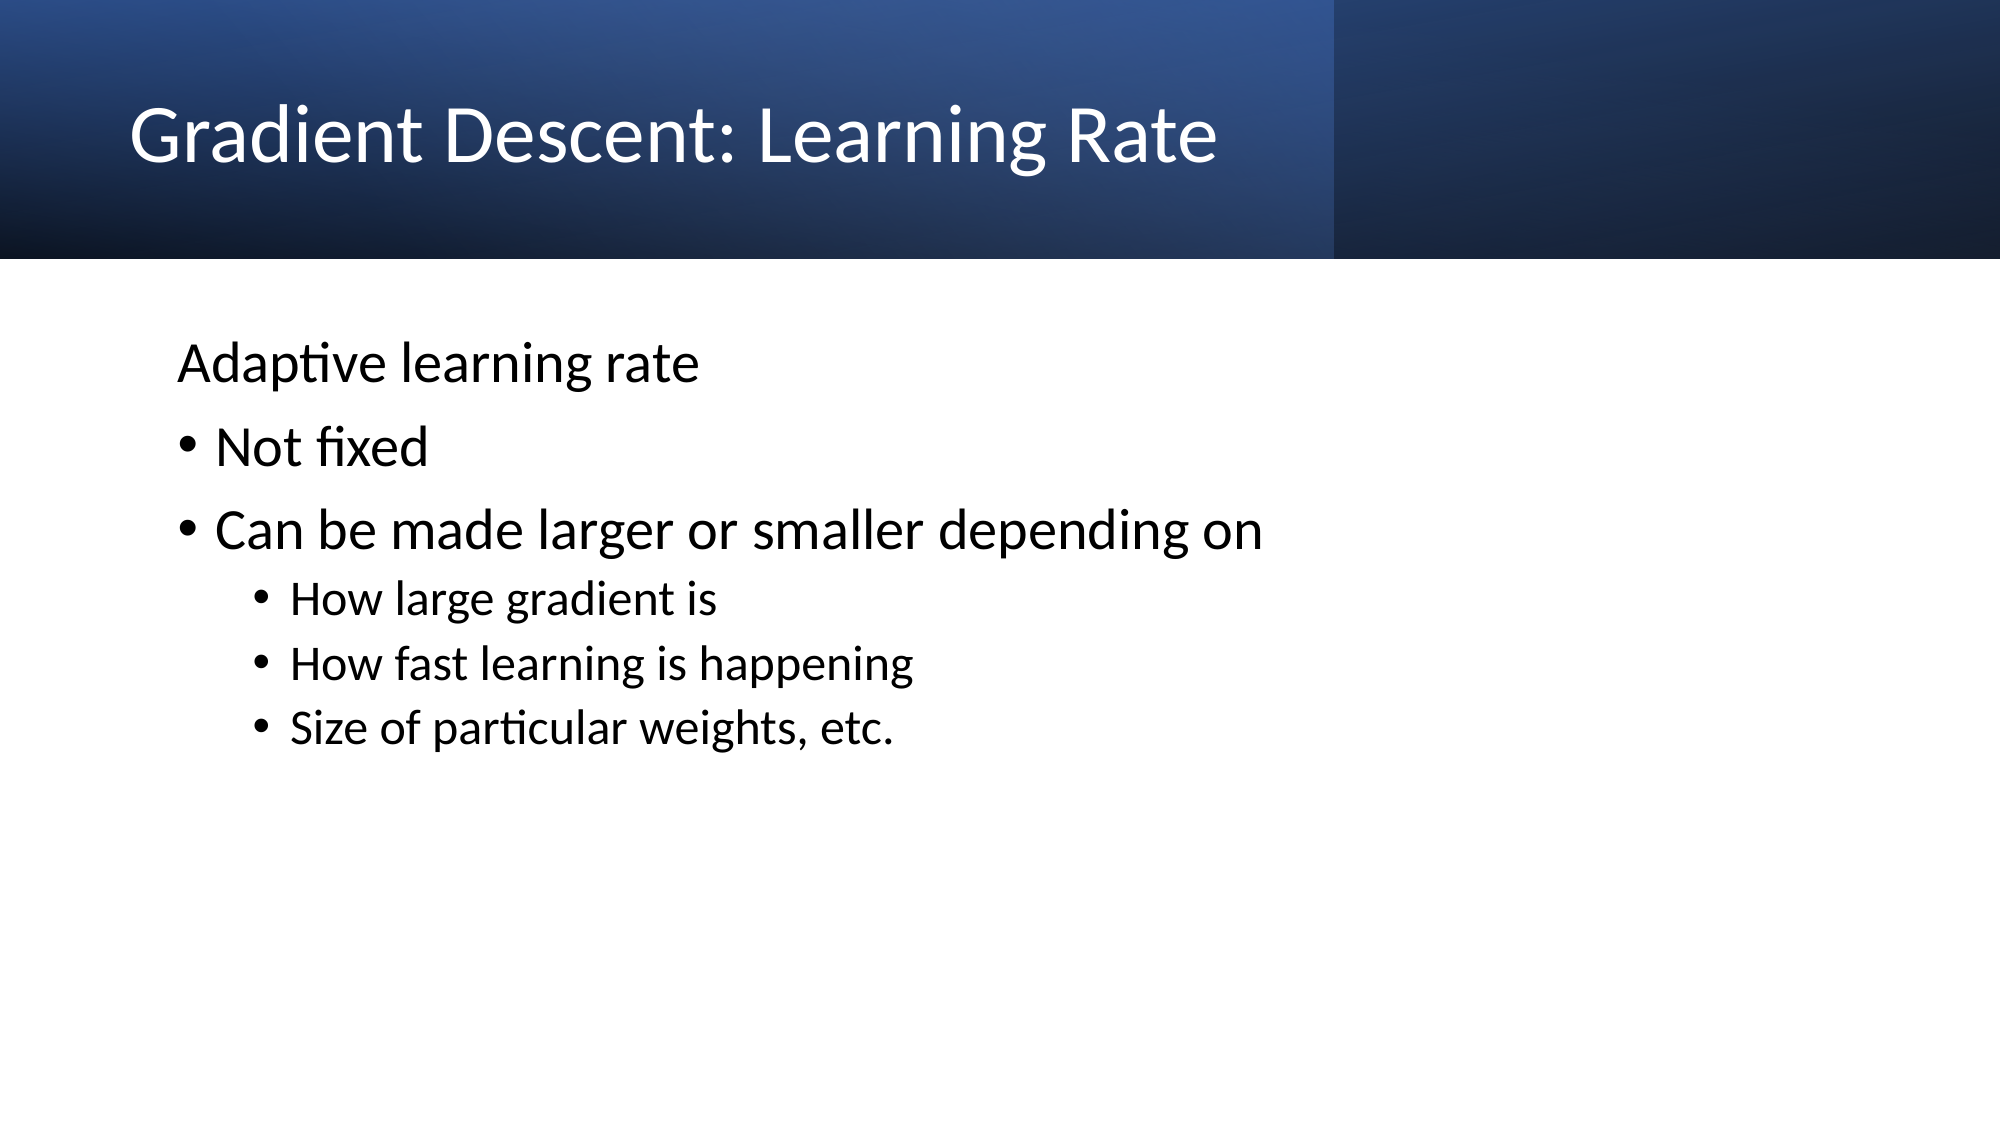

# Gradient Descent: Learning Rate

Adaptive learning rate
Not fixed
Can be made larger or smaller depending on
How large gradient is
How fast learning is happening
Size of particular weights, etc.